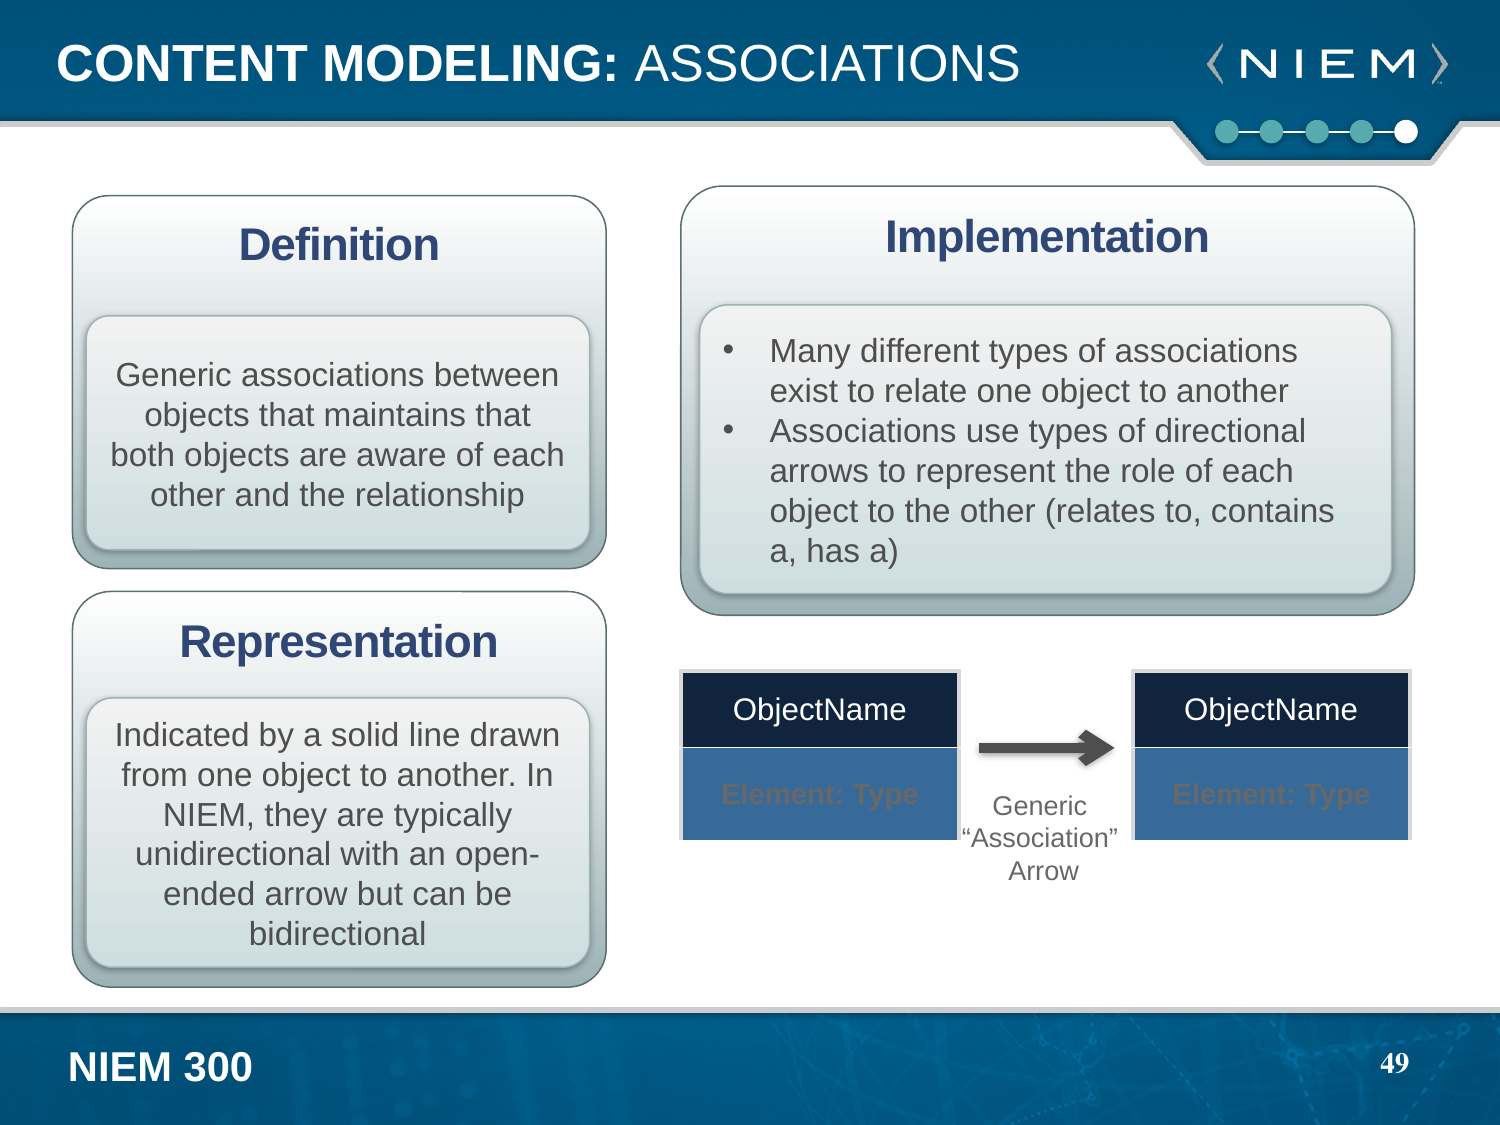

# Content Modeling: Associations

Implementation
Many different types of associations exist to relate one object to another
Associations use types of directional arrows to represent the role of each object to the other (relates to, contains a, has a)
Definition
Generic associations between objects that maintains that both objects are aware of each other and the relationship
Representation
Indicated by a solid line drawn from one object to another. In NIEM, they are typically unidirectional with an open-ended arrow but can be bidirectional
| ObjectName |
| --- |
| Element: Type |
| ObjectName |
| --- |
| Element: Type |
Generic
“Association”
Arrow

49